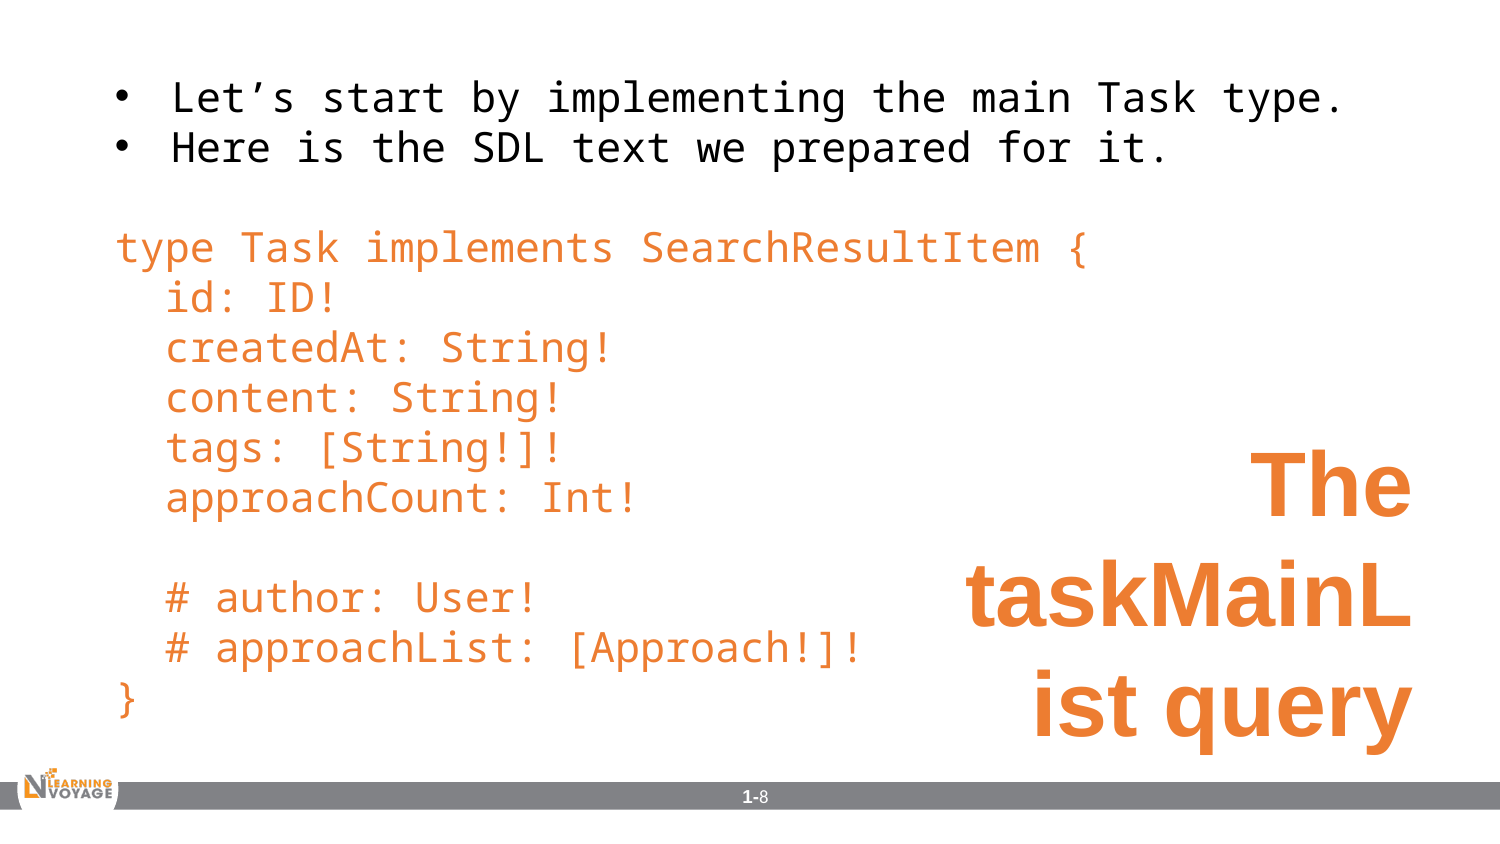

Let’s start by implementing the main Task type.
Here is the SDL text we prepared for it.

type Task implements SearchResultItem {
  id: ID!
  createdAt: String!
  content: String!
  tags: [String!]!
  approachCount: Int!

  # author: User!
  # approachList: [Approach!]!
}
The taskMainList query
1-8